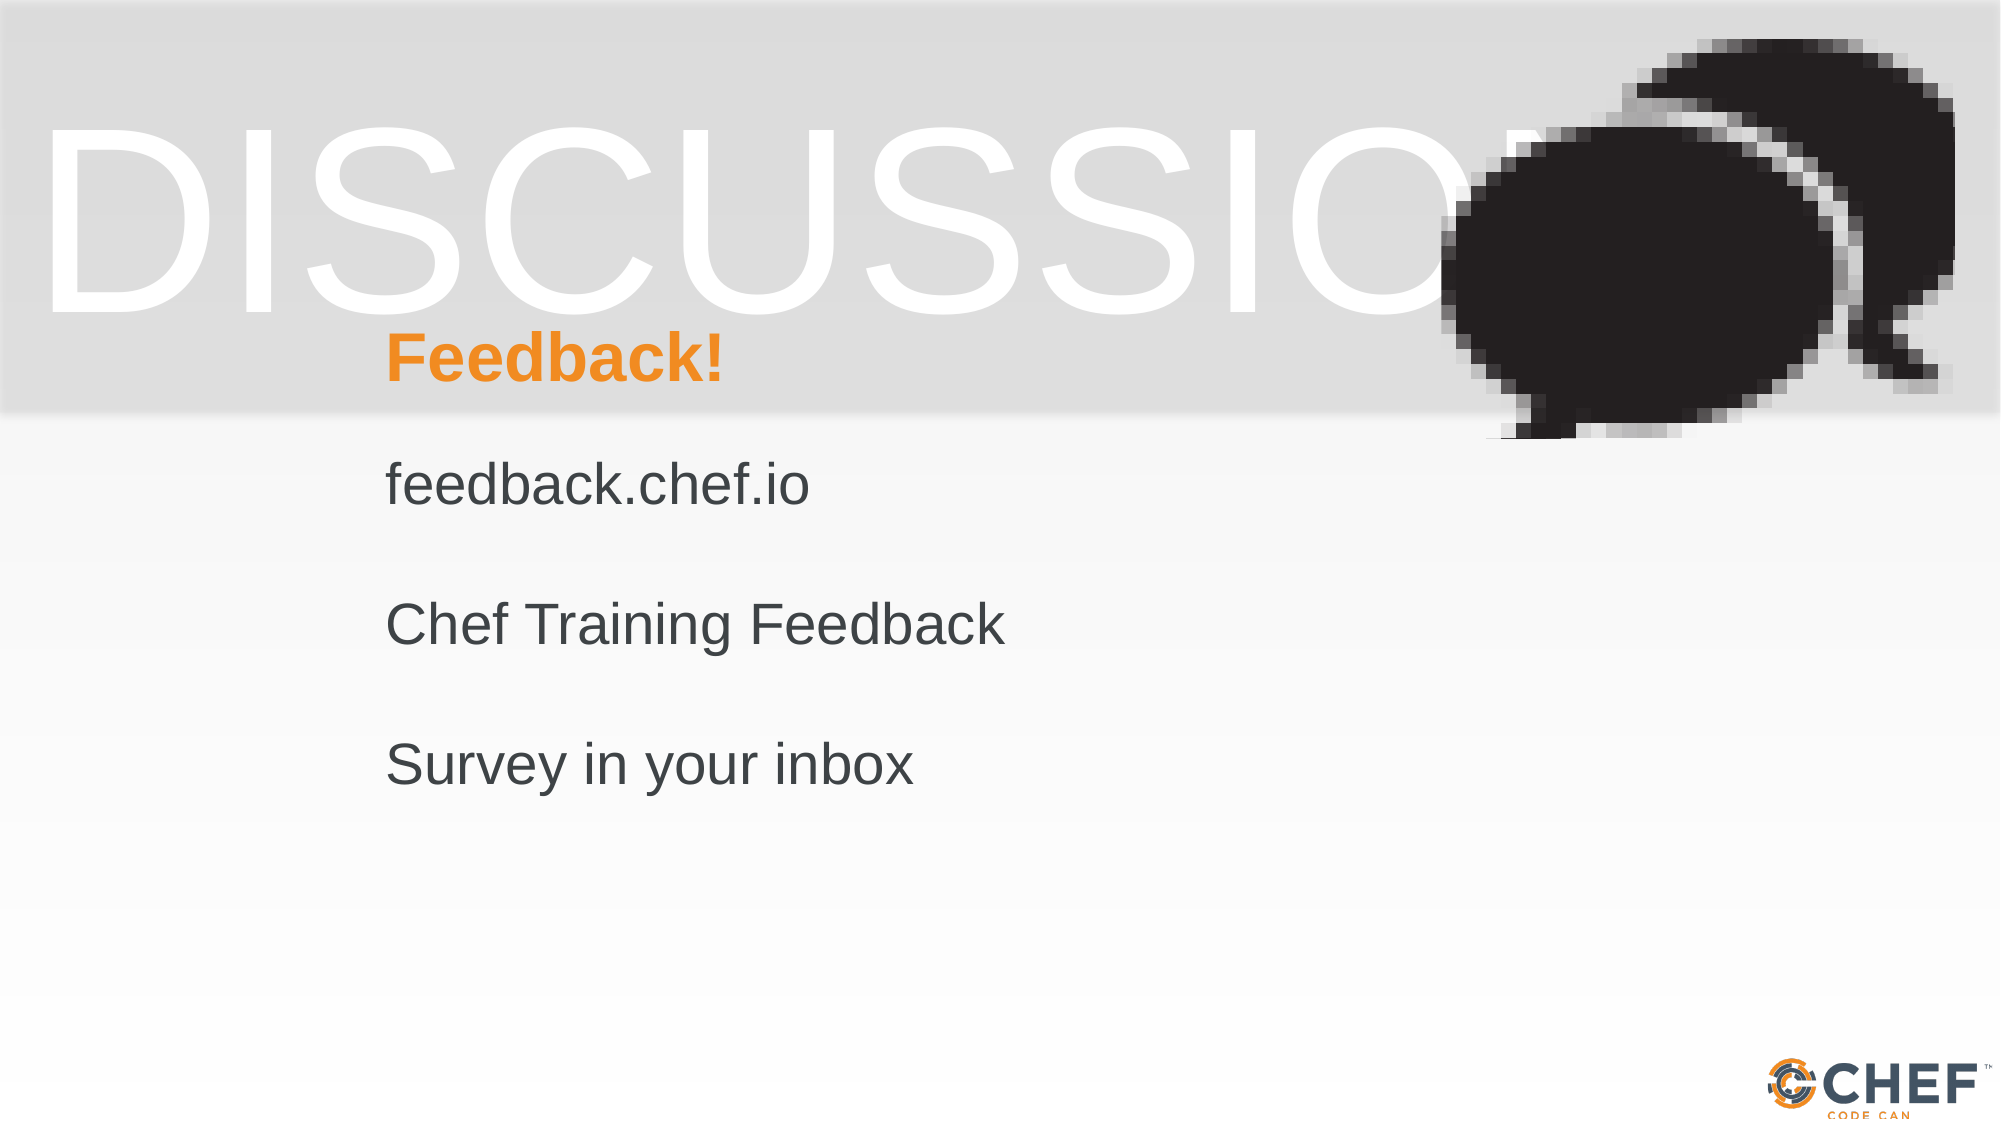

# Feedback!
feedback.chef.io

Chef Training Feedback

Survey in your inbox